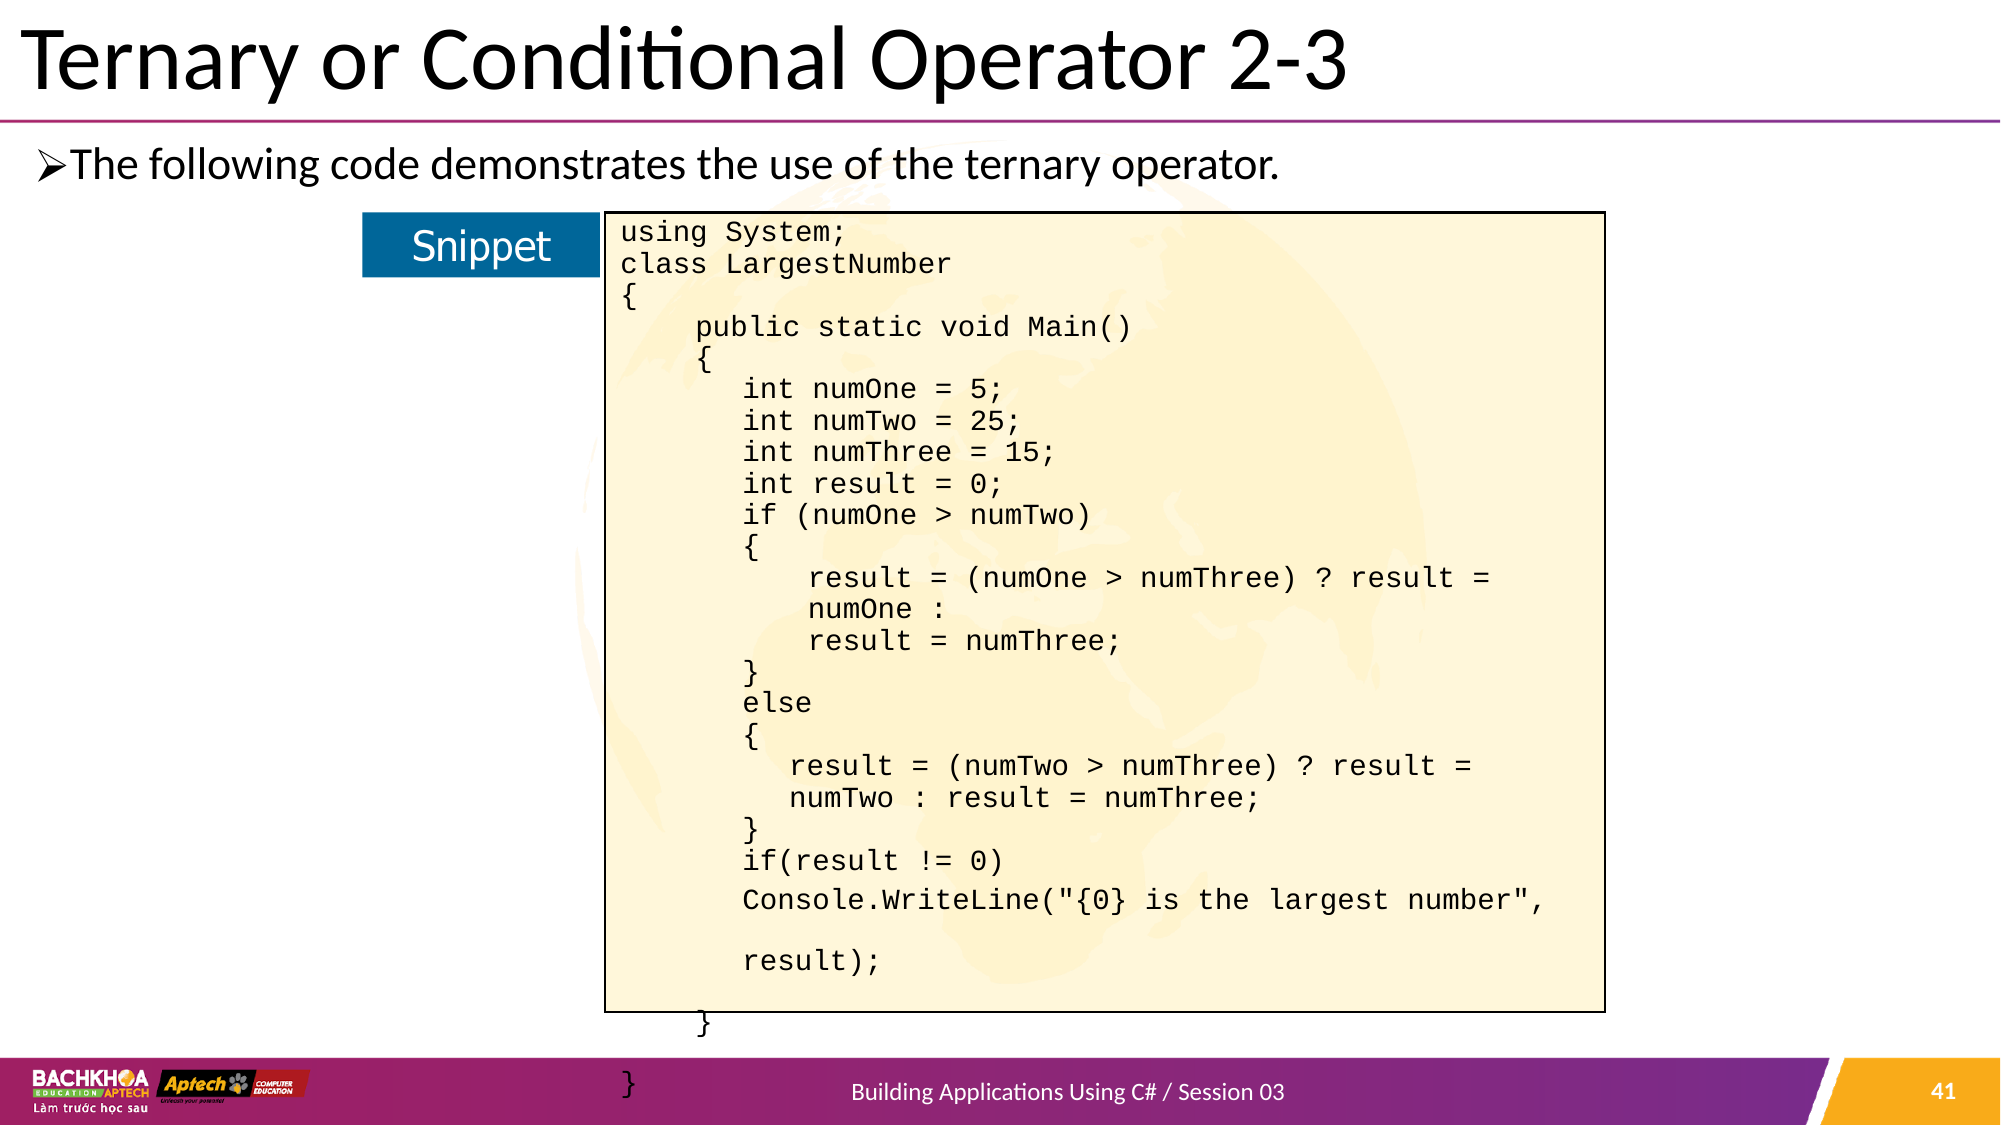

# Ternary or Conditional Operator 2-3
The following code demonstrates the use of the ternary operator.

Snippet
using System;
class LargestNumber
{
public static void Main()
{
int numOne = 5;
int numTwo = 25;
int numThree = 15;
int result = 0;
if (numOne > numTwo)
{
result = (numOne > numThree) ? result =
numOne :
result = numThree;
}
else
{
result = (numTwo > numThree) ? result =
numTwo : result = numThree;
}
if(result != 0)
Console.WriteLine("{0} is the largest number",
result);
}
}

41
Building Applications Using C# / Session 03